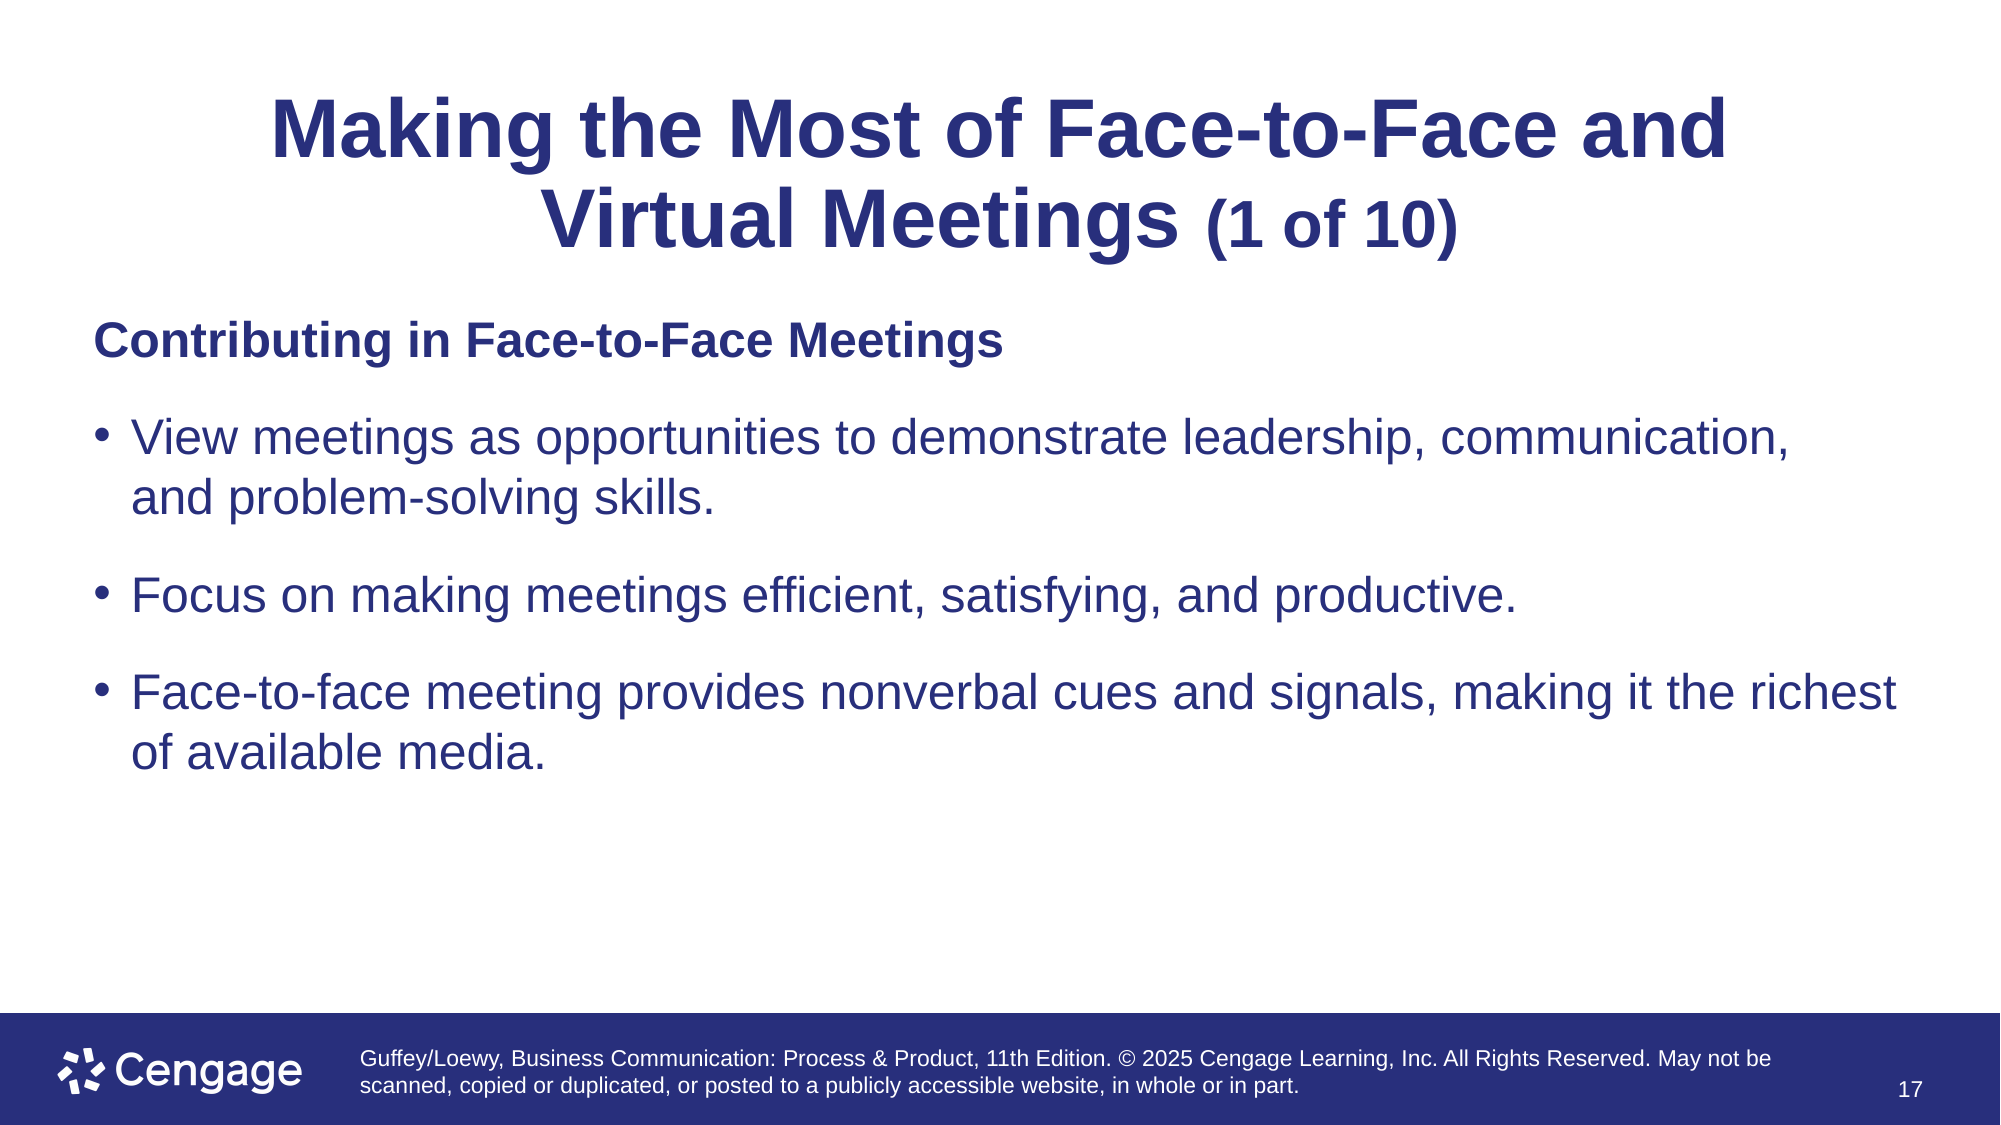

# Making the Most of Face-to-Face and Virtual Meetings (1 of 10)
Contributing in Face-to-Face Meetings
View meetings as opportunities to demonstrate leadership, communication,
and problem-solving skills.
Focus on making meetings efficient, satisfying, and productive.
Face-to-face meeting provides nonverbal cues and signals, making it the richest of available media.